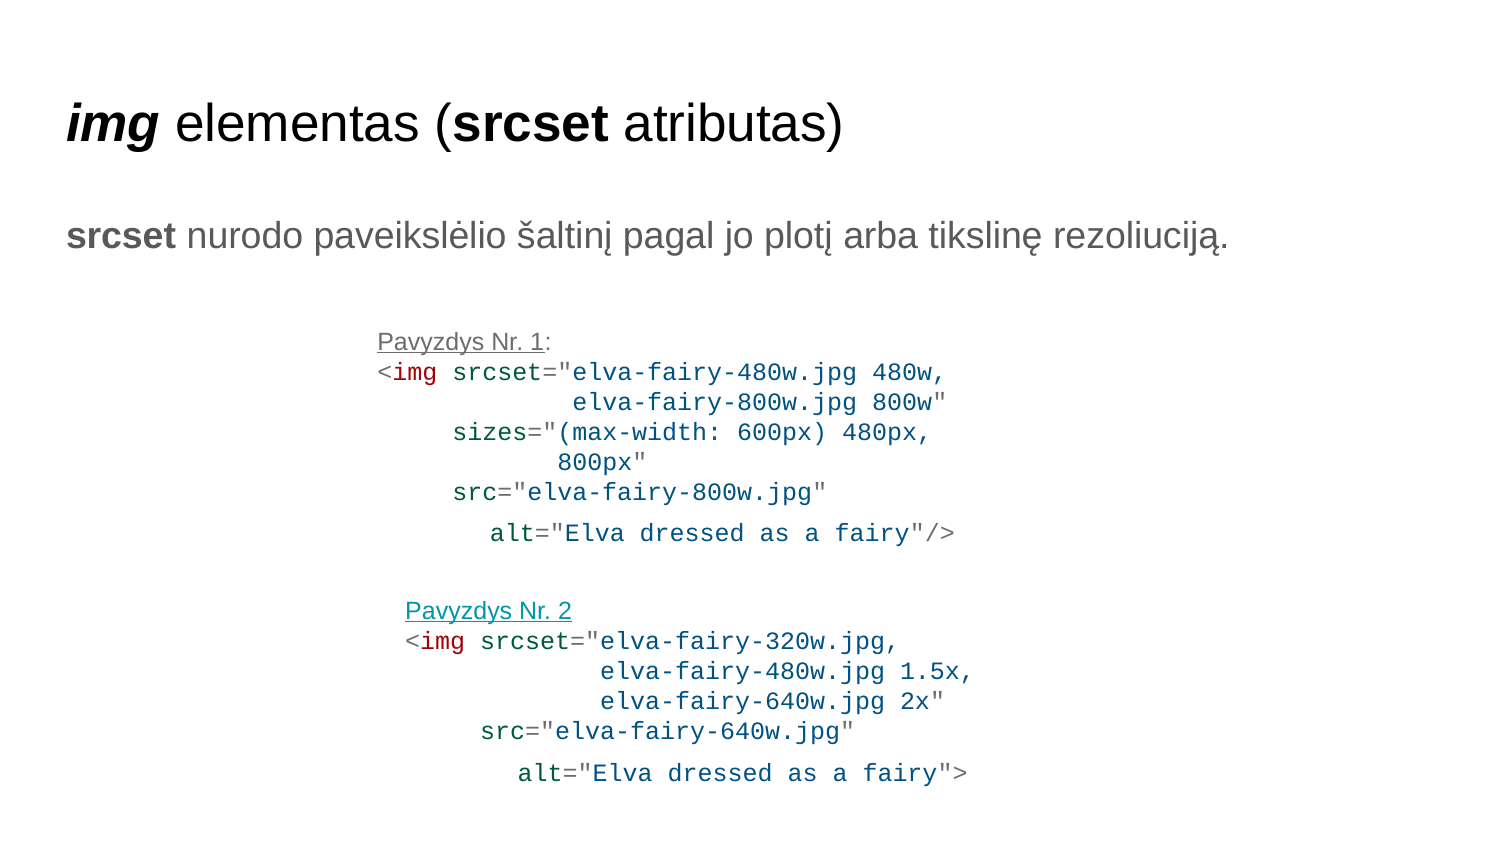

# img elementas (srcset atributas)
srcset nurodo paveikslėlio šaltinį pagal jo plotį arba tikslinę rezoliuciją.
Pavyzdys Nr. 1:
<img srcset="elva-fairy-480w.jpg 480w,
             elva-fairy-800w.jpg 800w"
     sizes="(max-width: 600px) 480px,
            800px"
     src="elva-fairy-800w.jpg"
     alt="Elva dressed as a fairy"/>
Pavyzdys Nr. 2
<img srcset="elva-fairy-320w.jpg,
             elva-fairy-480w.jpg 1.5x,
             elva-fairy-640w.jpg 2x"
     src="elva-fairy-640w.jpg"
     alt="Elva dressed as a fairy">